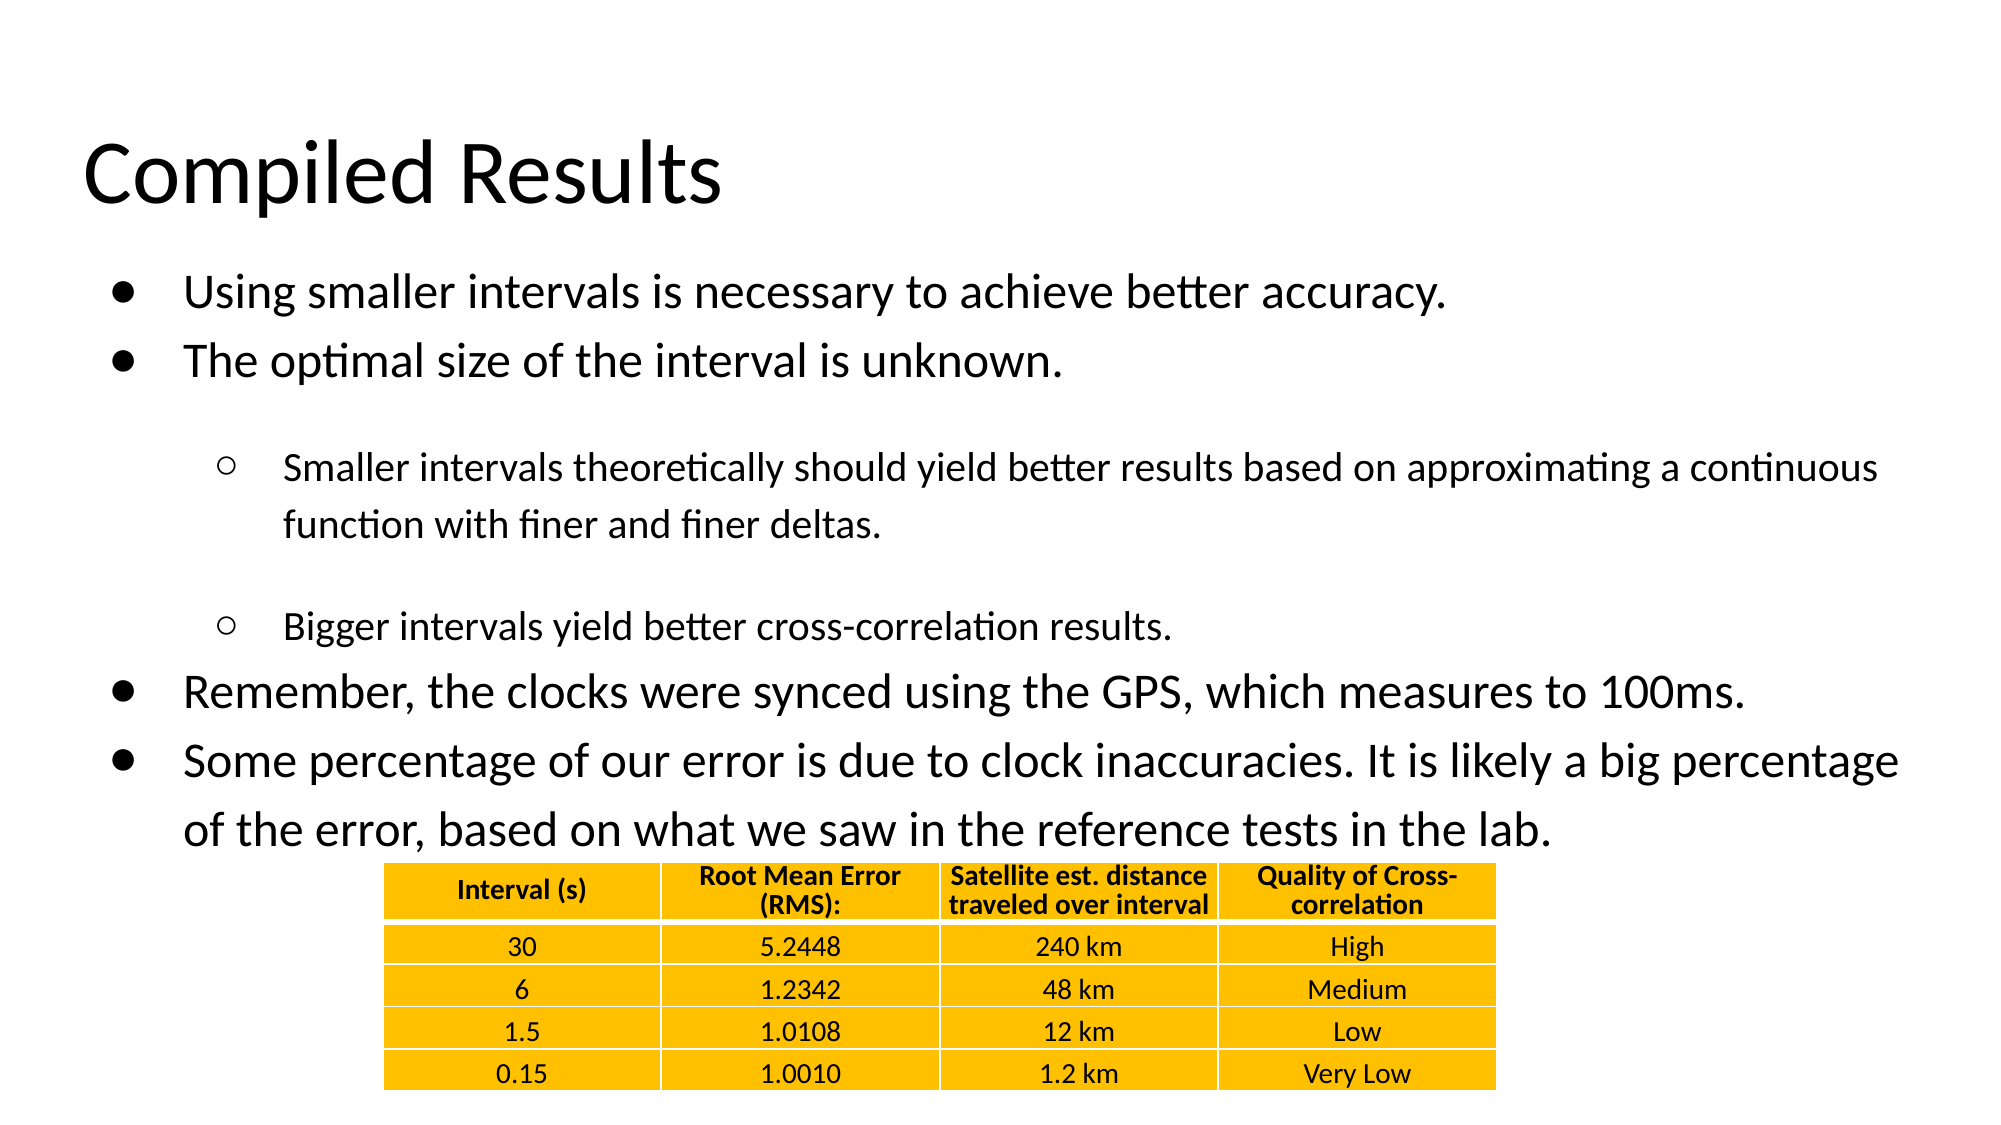

# Compiled Results
Using smaller intervals is necessary to achieve better accuracy.
The optimal size of the interval is unknown.
Smaller intervals theoretically should yield better results based on approximating a continuous function with finer and finer deltas.
Bigger intervals yield better cross-correlation results.
Remember, the clocks were synced using the GPS, which measures to 100ms.
Some percentage of our error is due to clock inaccuracies. It is likely a big percentage of the error, based on what we saw in the reference tests in the lab.
| Interval (s) | Root Mean Error (RMS): | Satellite est. distance traveled over interval | Quality of Cross-correlation |
| --- | --- | --- | --- |
| 30 | 5.2448 | 240 km | High |
| 6 | 1.2342 | 48 km | Medium |
| 1.5 | 1.0108 | 12 km | Low |
| 0.15 | 1.0010 | 1.2 km | Very Low |